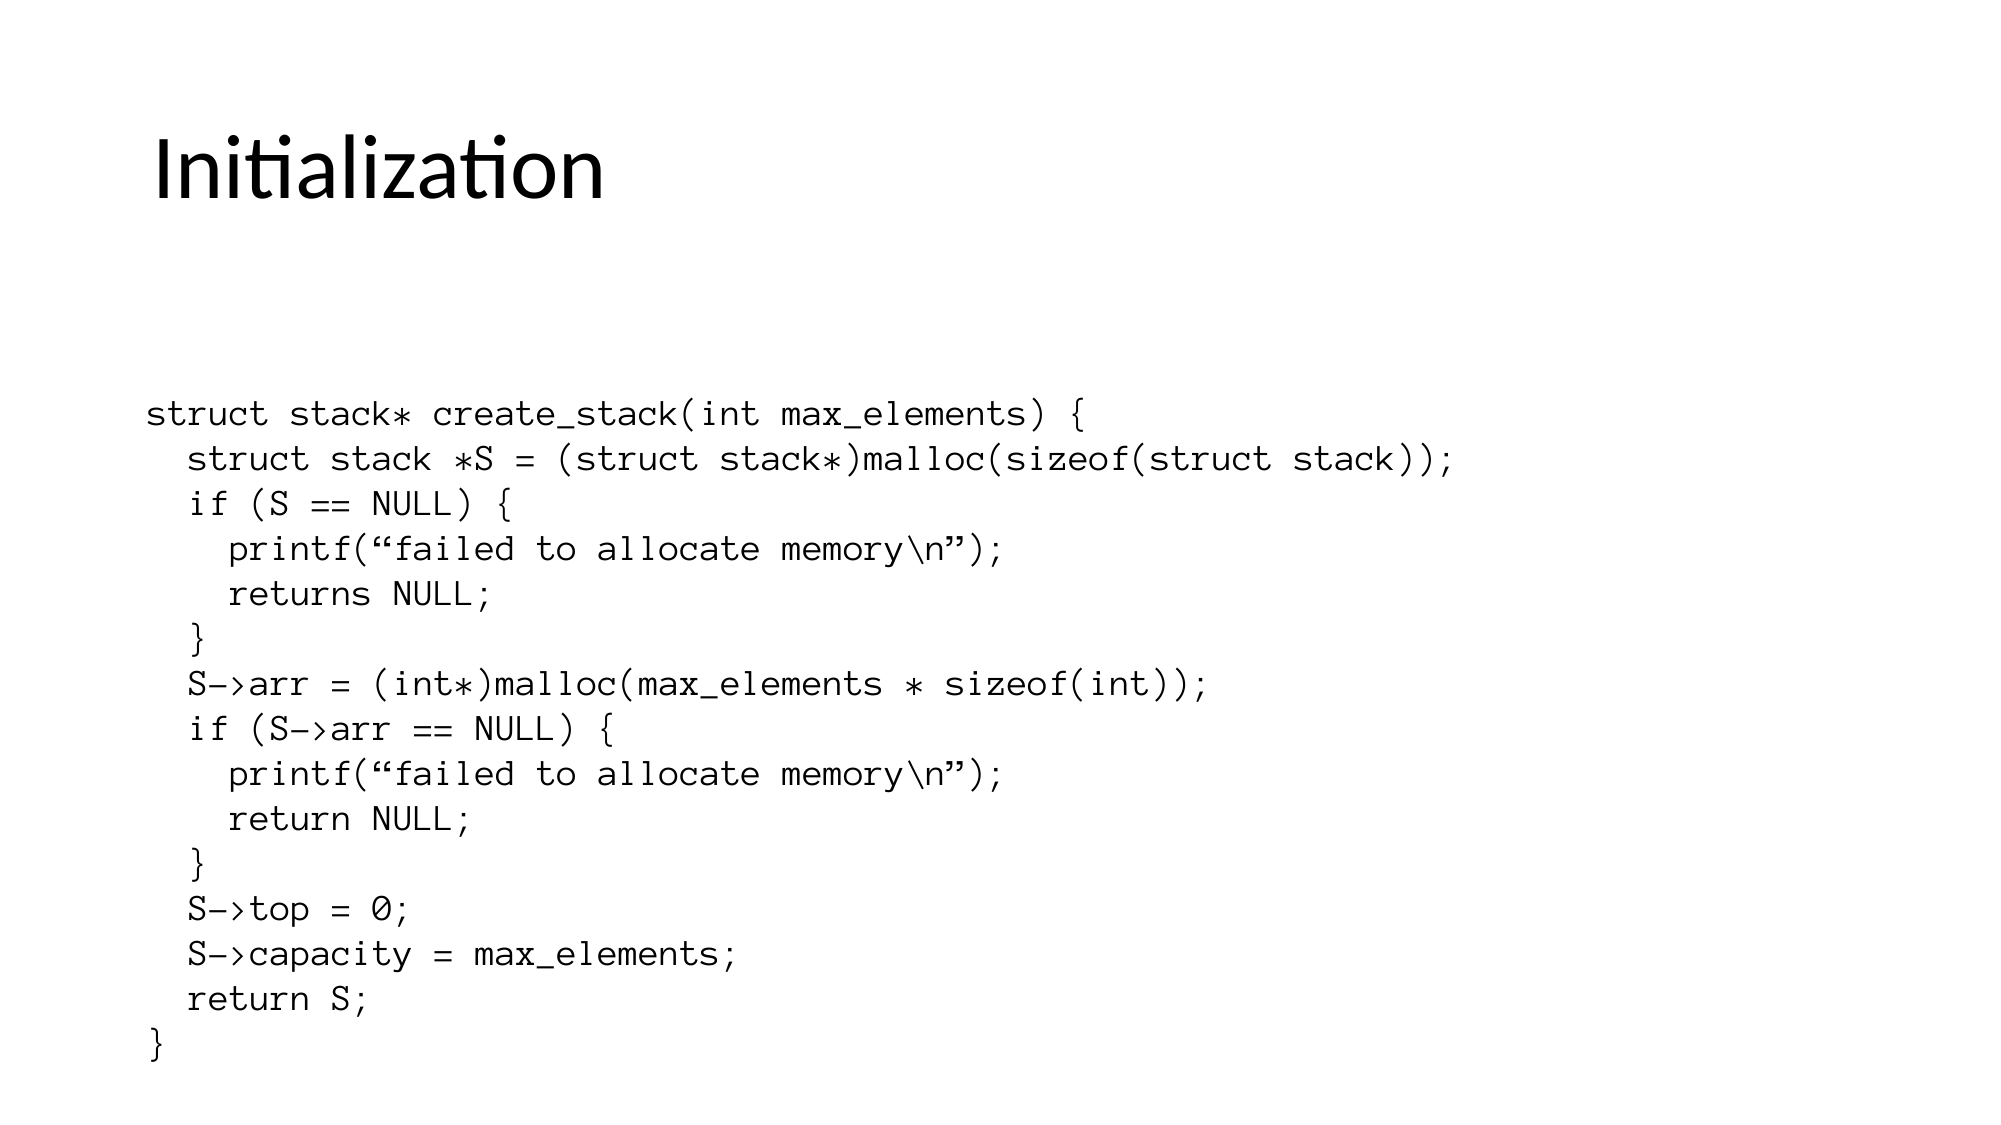

# Initialization
struct stack* create_stack(int max_elements) {
  struct stack *S = (struct stack*)malloc(sizeof(struct stack));
  if (S == NULL) {
    printf(“failed to allocate memory\n”);
    returns NULL;
  }
  S->arr = (int*)malloc(max_elements * sizeof(int));
  if (S->arr == NULL) {
    printf(“failed to allocate memory\n”);
    return NULL;
  }
  S->top = 0;
  S->capacity = max_elements;
  return S;
}